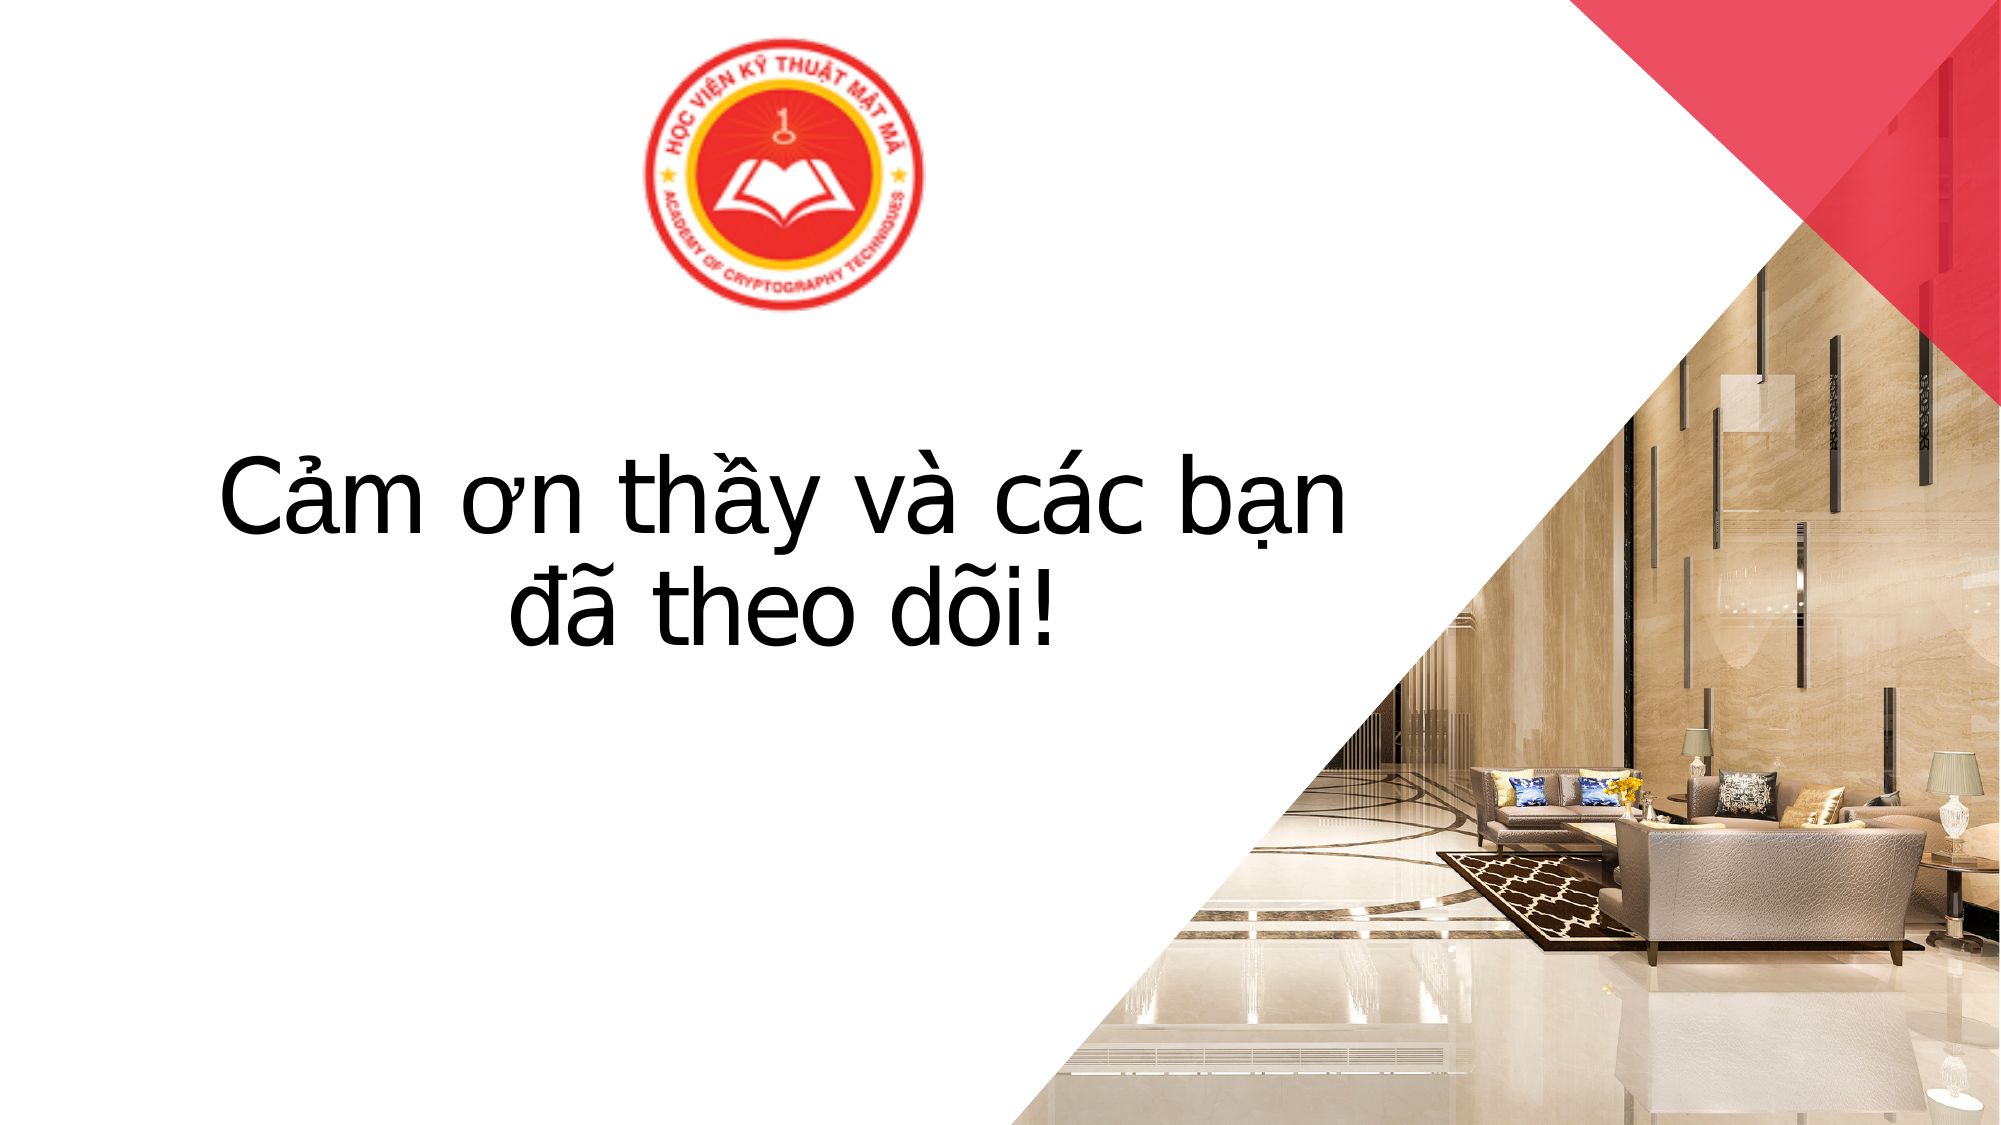

# Cảm ơn thầy và các bạn đã theo dõi!
12